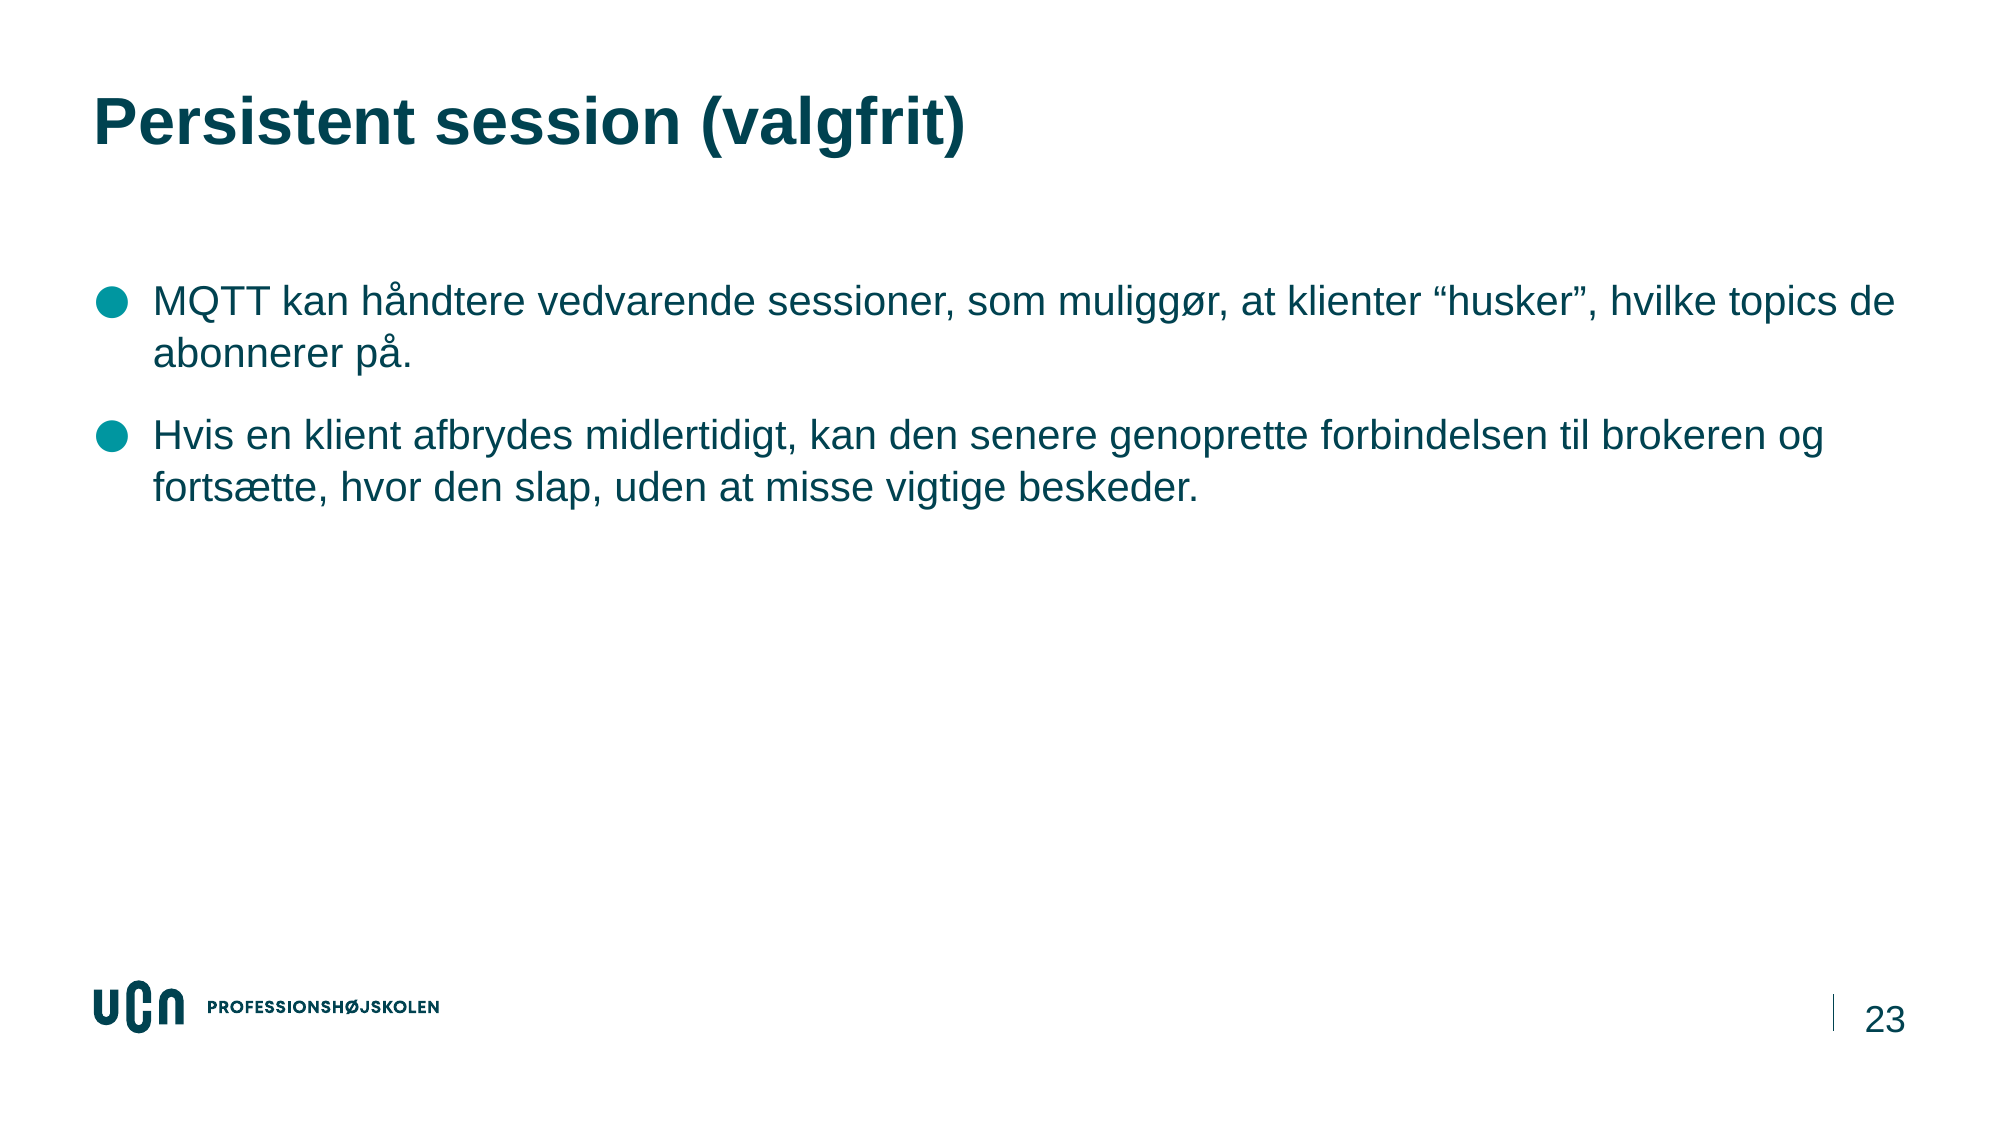

# Persistent session (valgfrit)
MQTT kan håndtere vedvarende sessioner, som muliggør, at klienter “husker”, hvilke topics de abonnerer på.
Hvis en klient afbrydes midlertidigt, kan den senere genoprette forbindelsen til brokeren og fortsætte, hvor den slap, uden at misse vigtige beskeder.
23